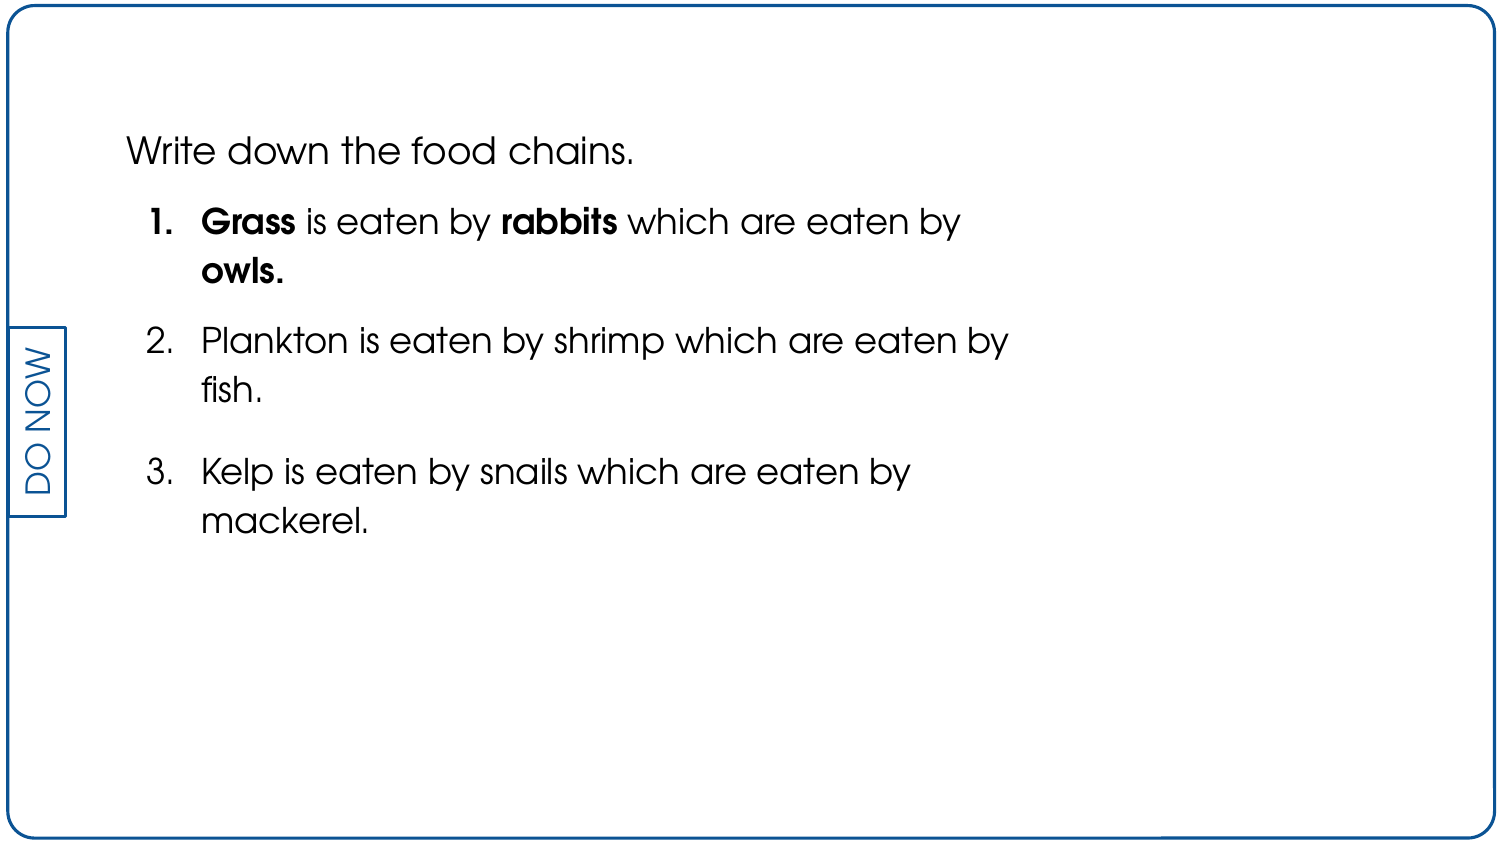

Write down the food chains.
Grass is eaten by rabbits which are eaten by owls.
Plankton is eaten by shrimp which are eaten by fish.
Kelp is eaten by snails which are eaten by mackerel.